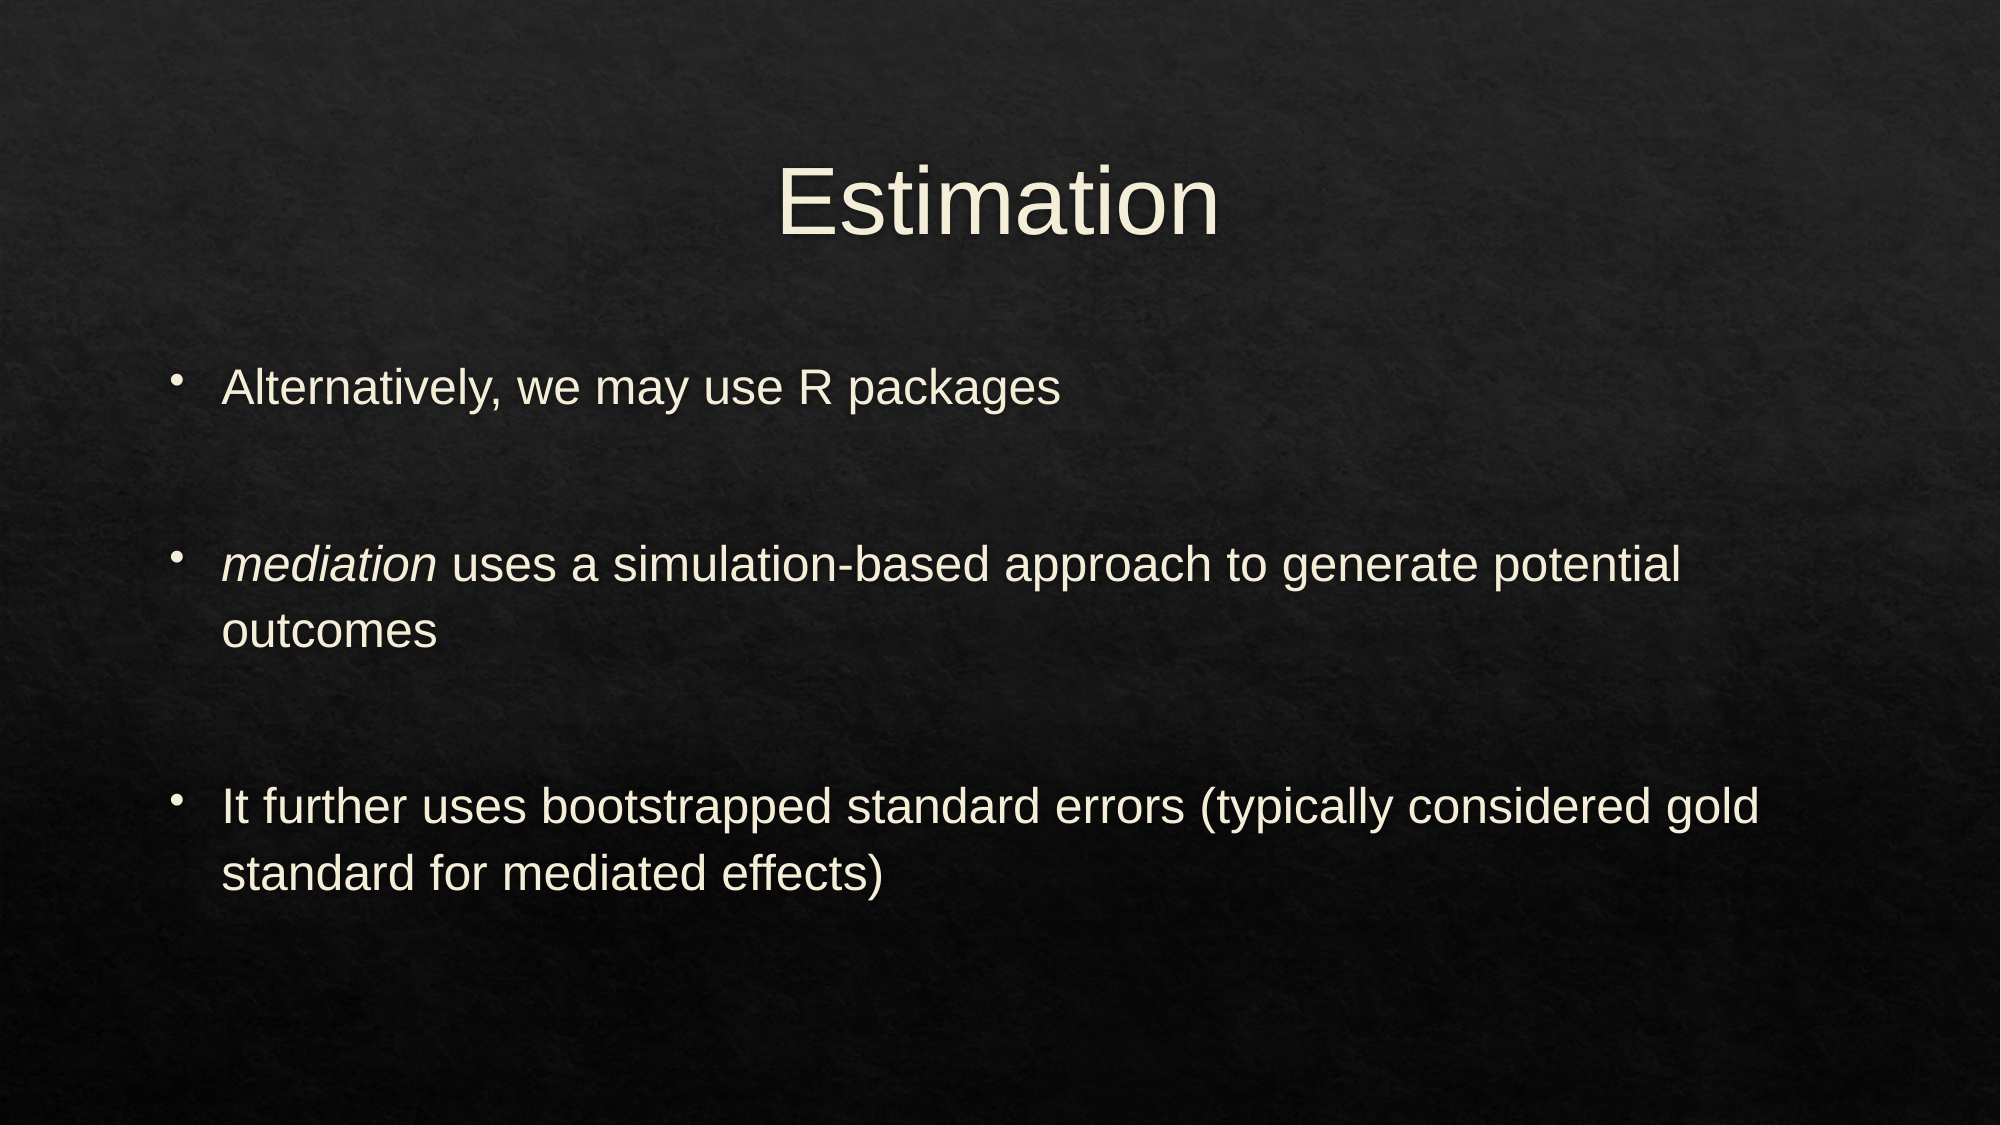

# Estimation
Alternatively, we may use R packages

mediation uses a simulation-based approach to generate potential outcomes

It further uses bootstrapped standard errors (typically considered gold standard for mediated effects)